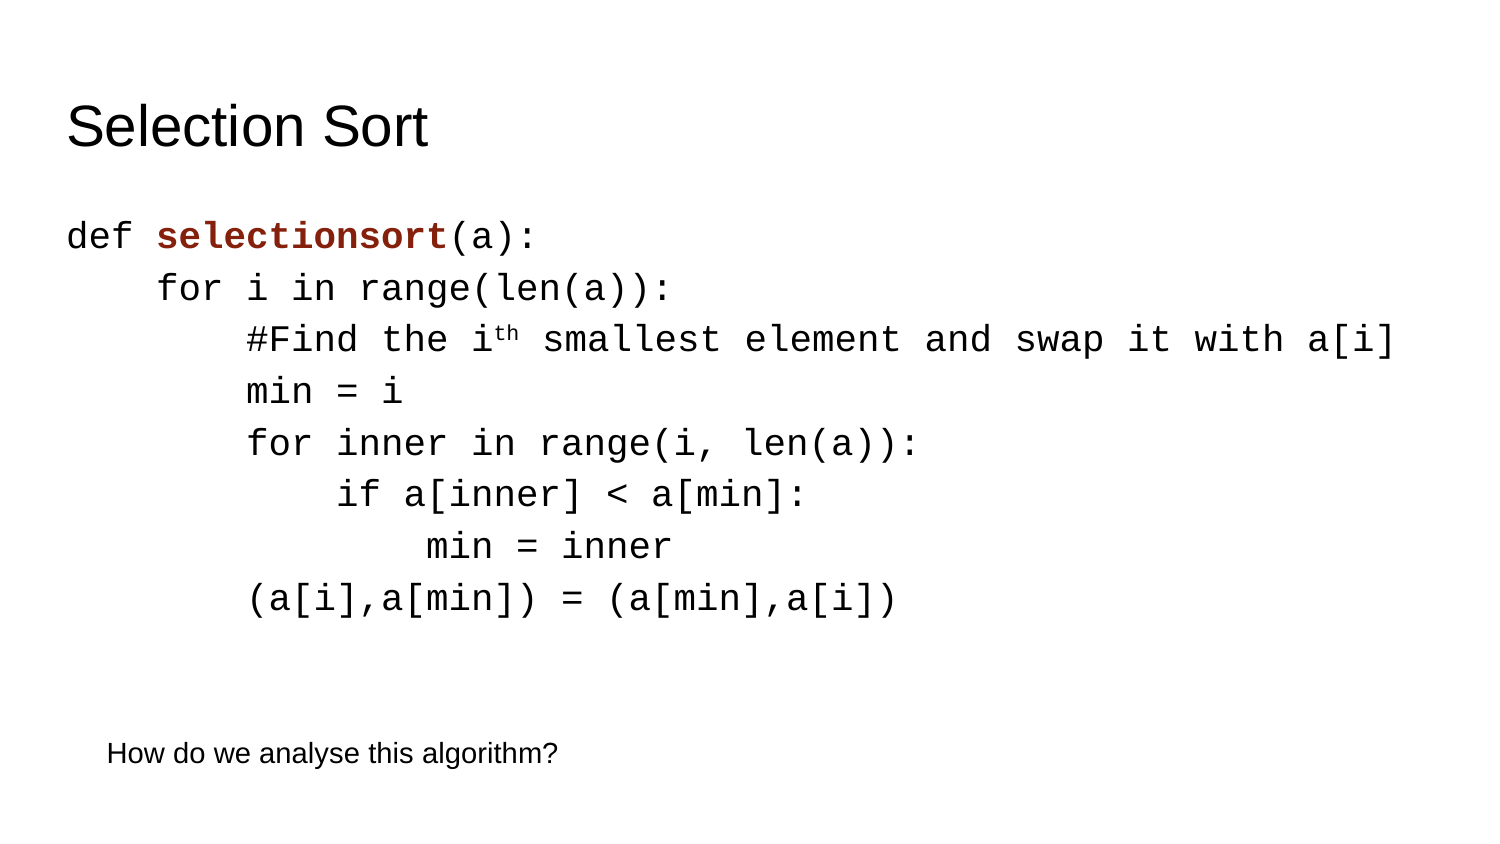

# Selection Sort
def selectionsort(a):
    for i in range(len(a)):
        #Find the ith smallest element and swap it with a[i]
        min = i
        for inner in range(i, len(a)):
            if a[inner] < a[min]:
                min = inner
        (a[i],a[min]) = (a[min],a[i])

How do we analyse this algorithm?